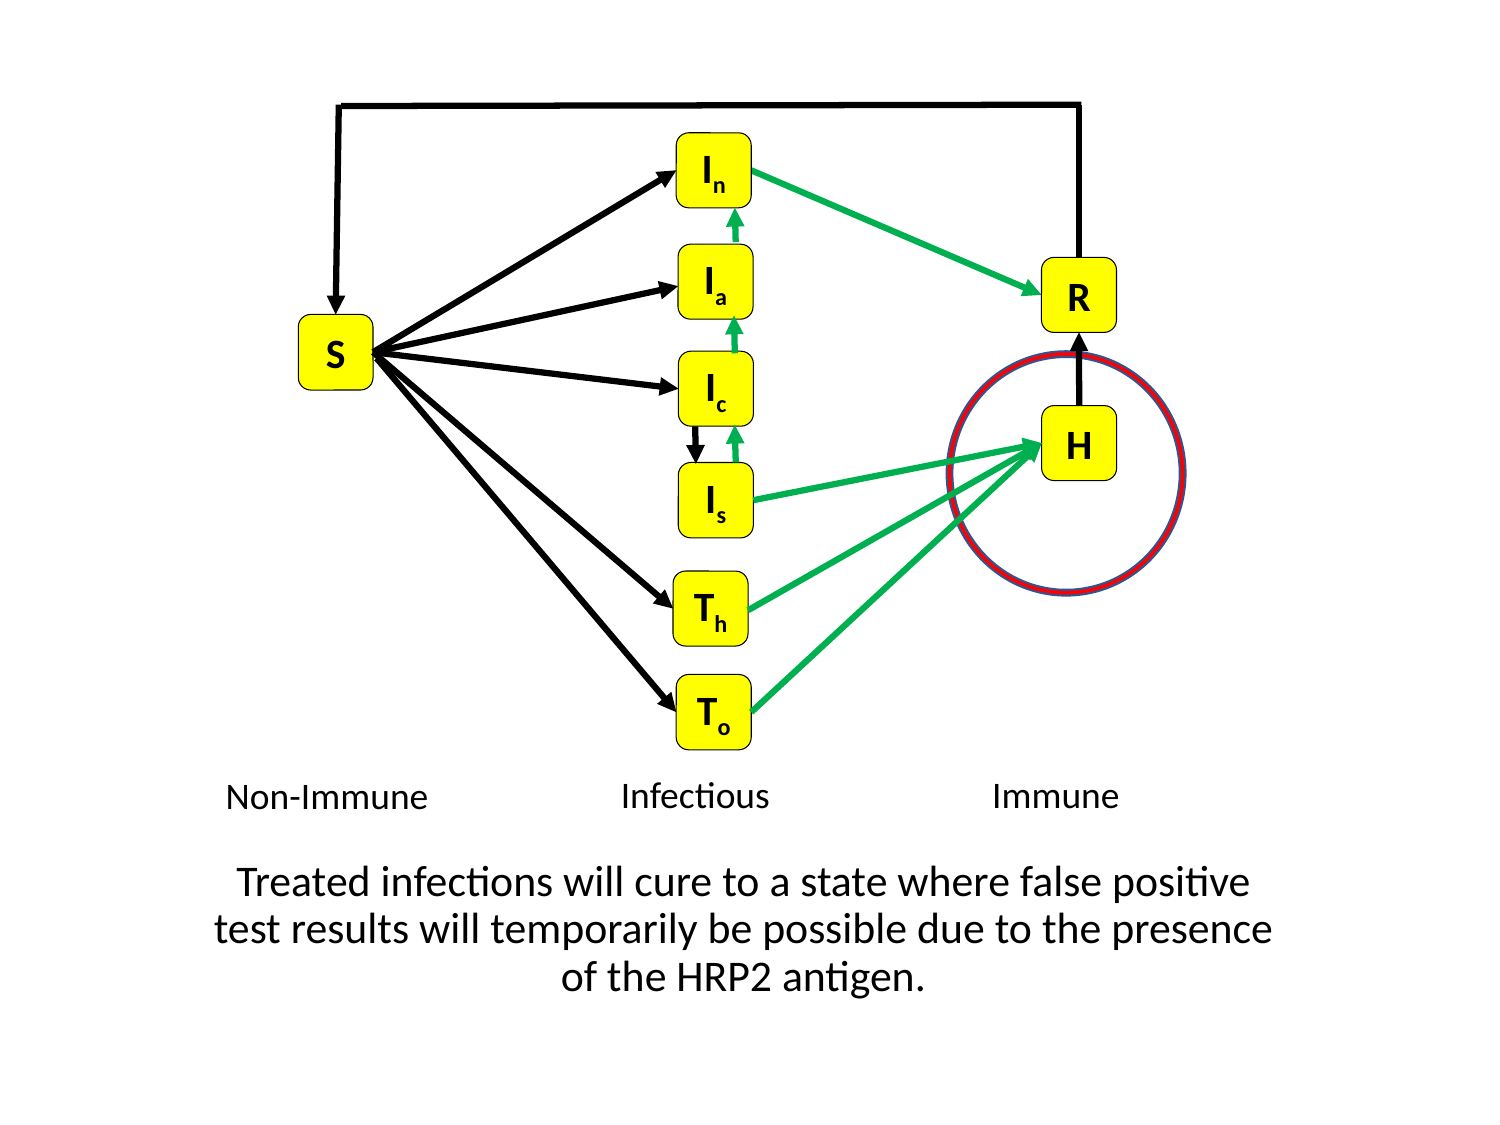

In
R
S
Ic
H
Is
To
Infectious
Immune
Non-Immune
Ia

Th
Treated infections will cure to a state where false positive test results will temporarily be possible due to the presence of the HRP2 antigen.